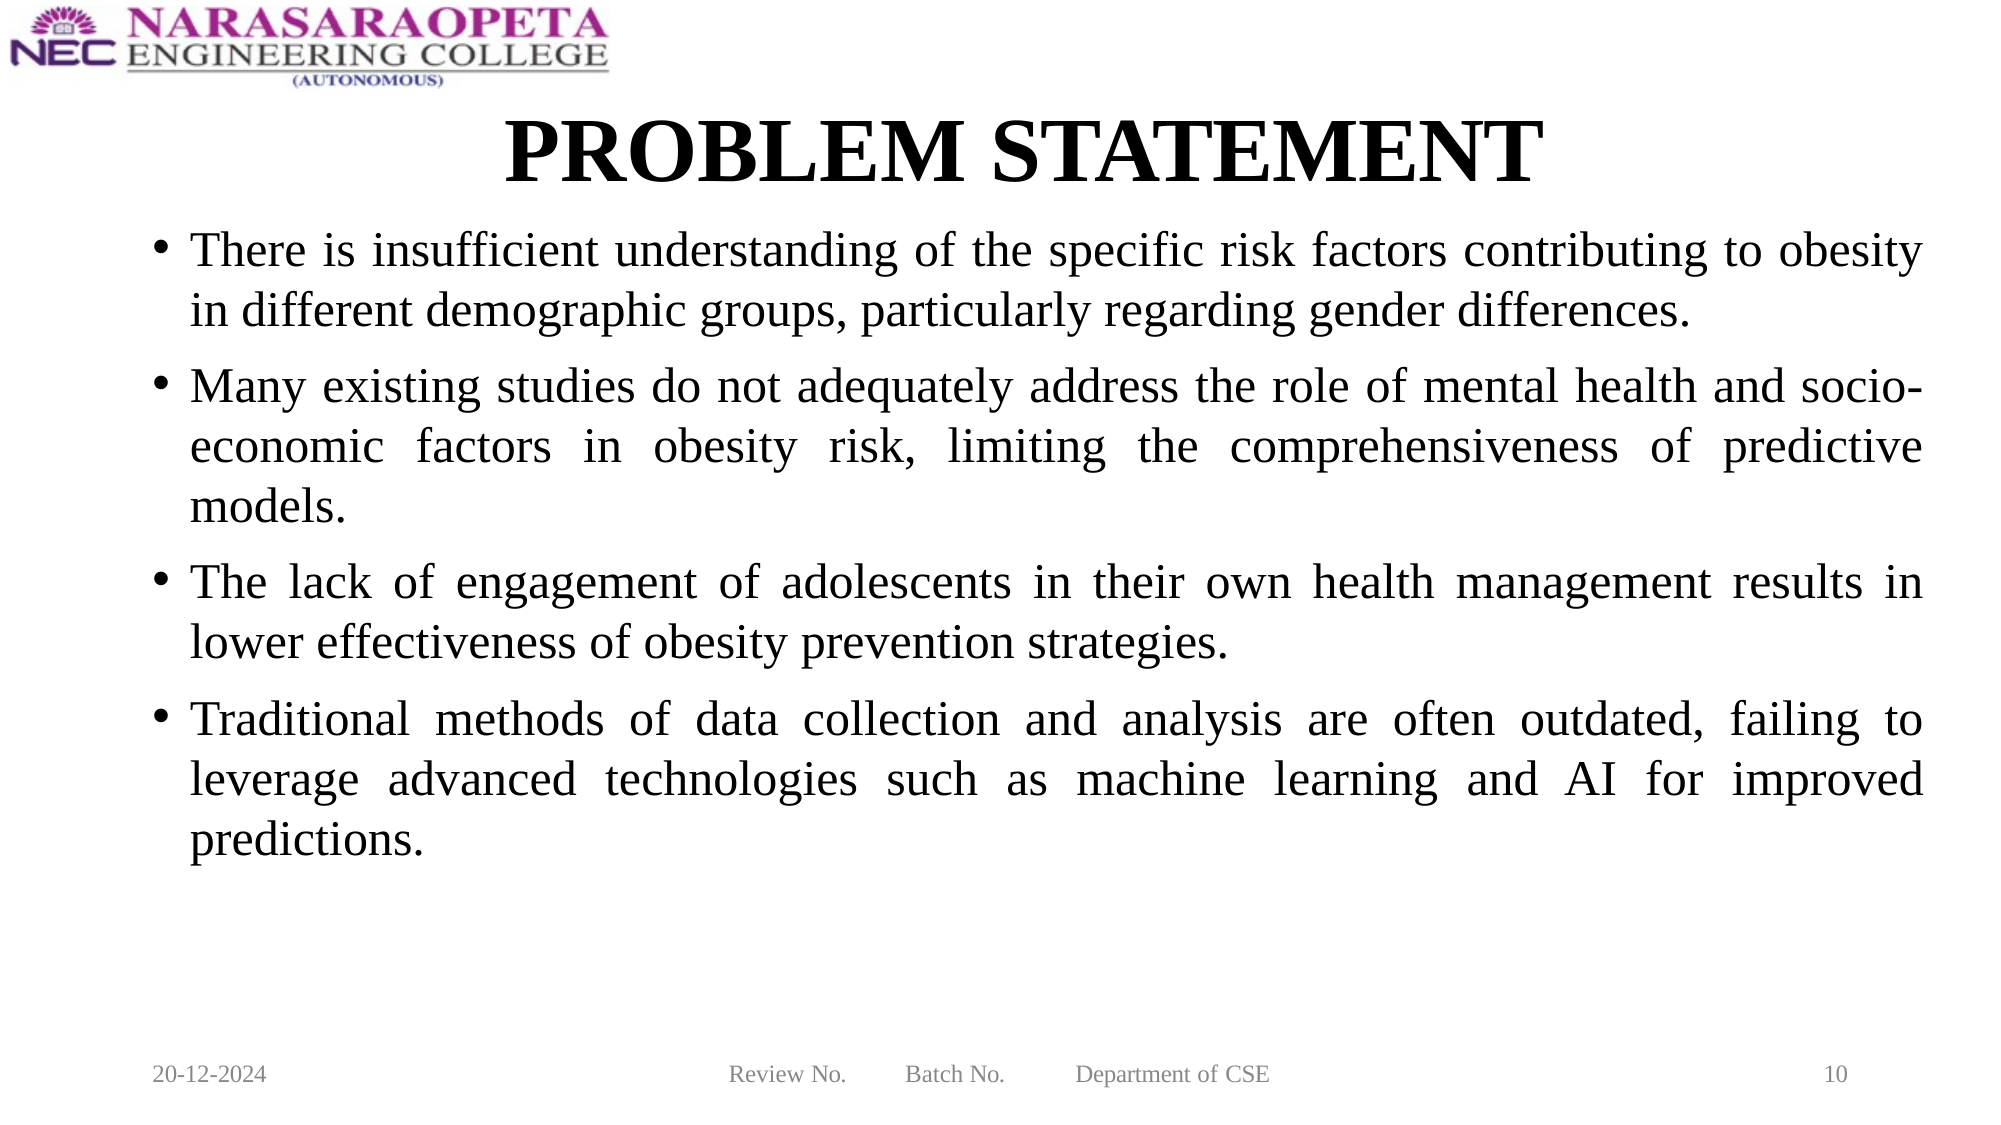

# PROBLEM STATEMENT
There is insufficient understanding of the specific risk factors contributing to obesity in different demographic groups, particularly regarding gender differences.
Many existing studies do not adequately address the role of mental health and socio-economic factors in obesity risk, limiting the comprehensiveness of predictive models.
The lack of engagement of adolescents in their own health management results in lower effectiveness of obesity prevention strategies.
Traditional methods of data collection and analysis are often outdated, failing to leverage advanced technologies such as machine learning and AI for improved predictions.
20-12-2024
Review No.
Batch No.
Department of CSE
10